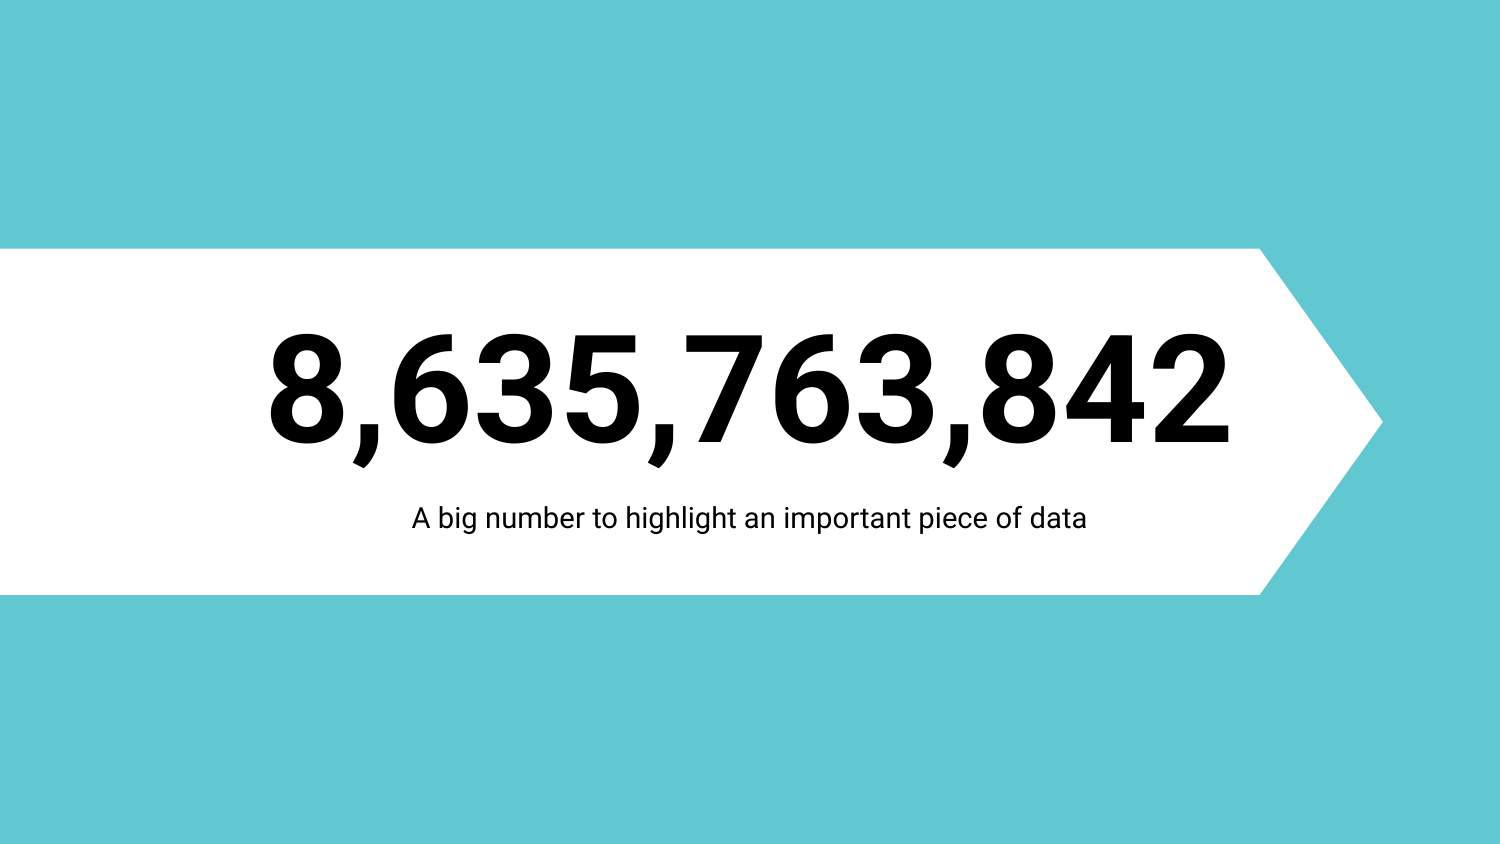

# 8,635,763,842
A big number to highlight an important piece of data